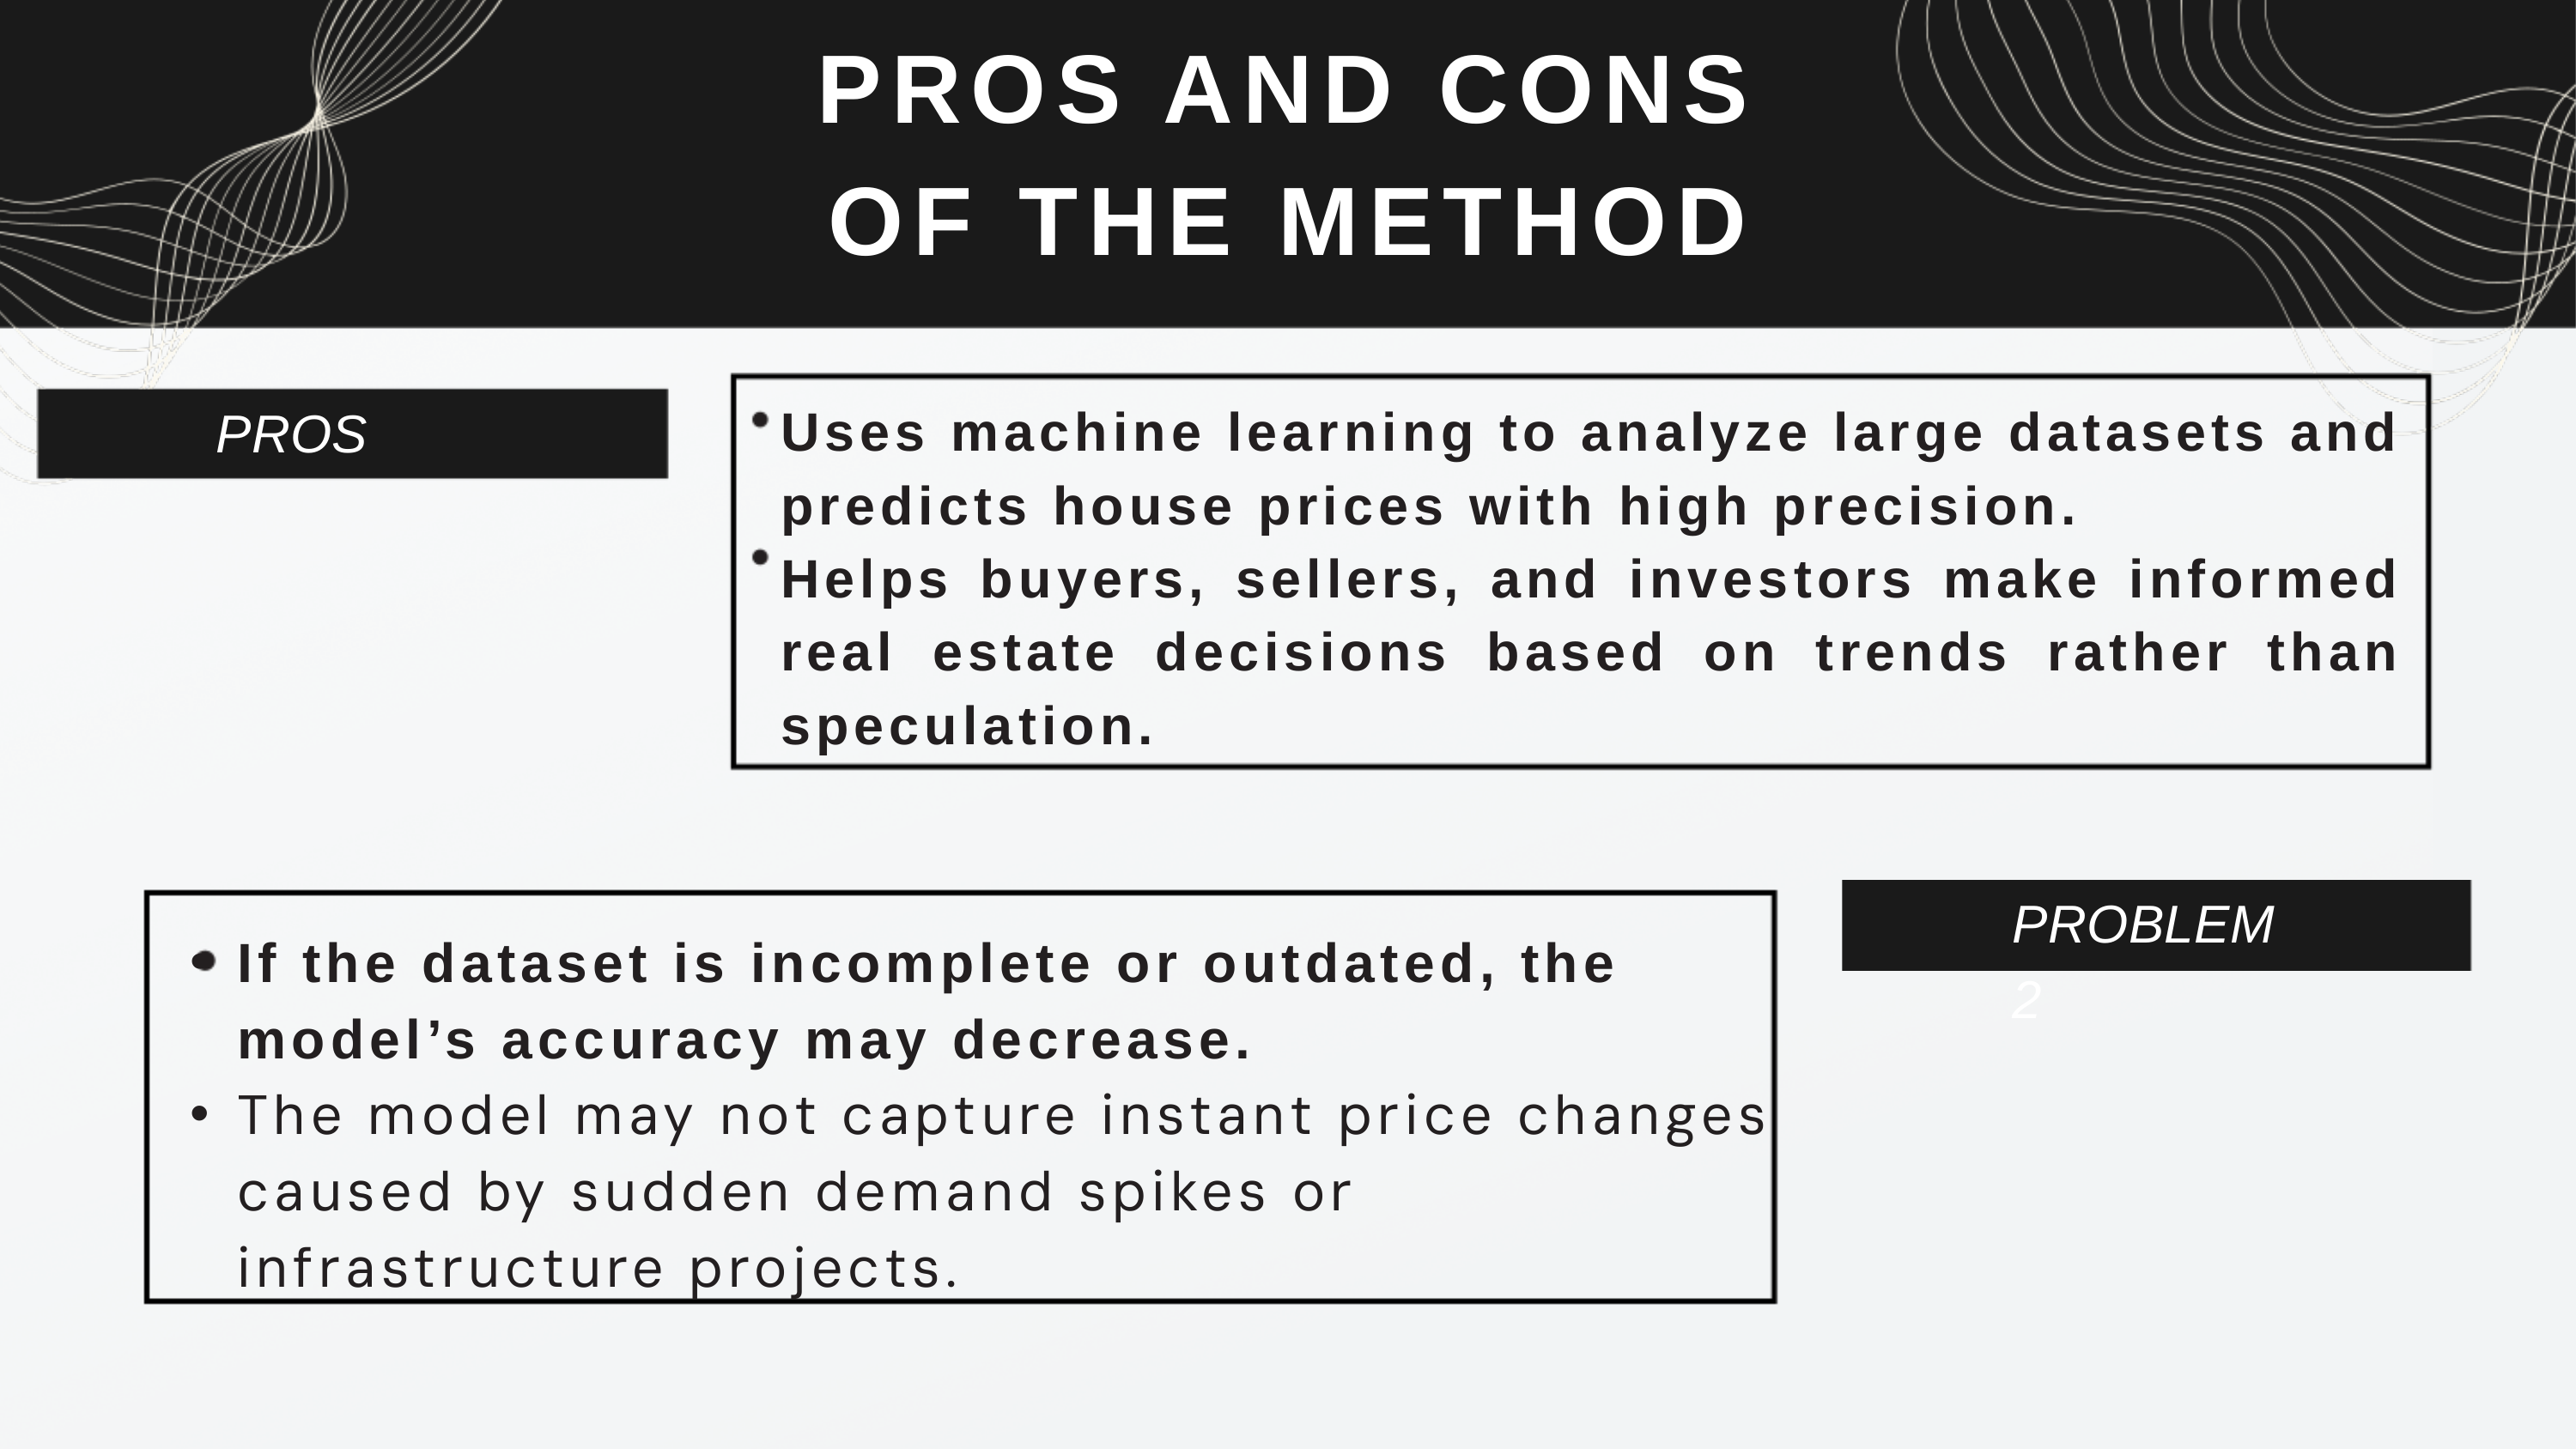

PROS AND CONS OF THE METHOD
PROS
Uses machine learning to analyze large datasets and predicts house prices with high precision.
Helps buyers, sellers, and investors make informed real estate decisions based on trends rather than speculation.
PROBLEM 2

If the dataset is incomplete or outdated, the model’s accuracy may decrease.
The model may not capture instant price changes caused by sudden demand spikes or infrastructure projects.